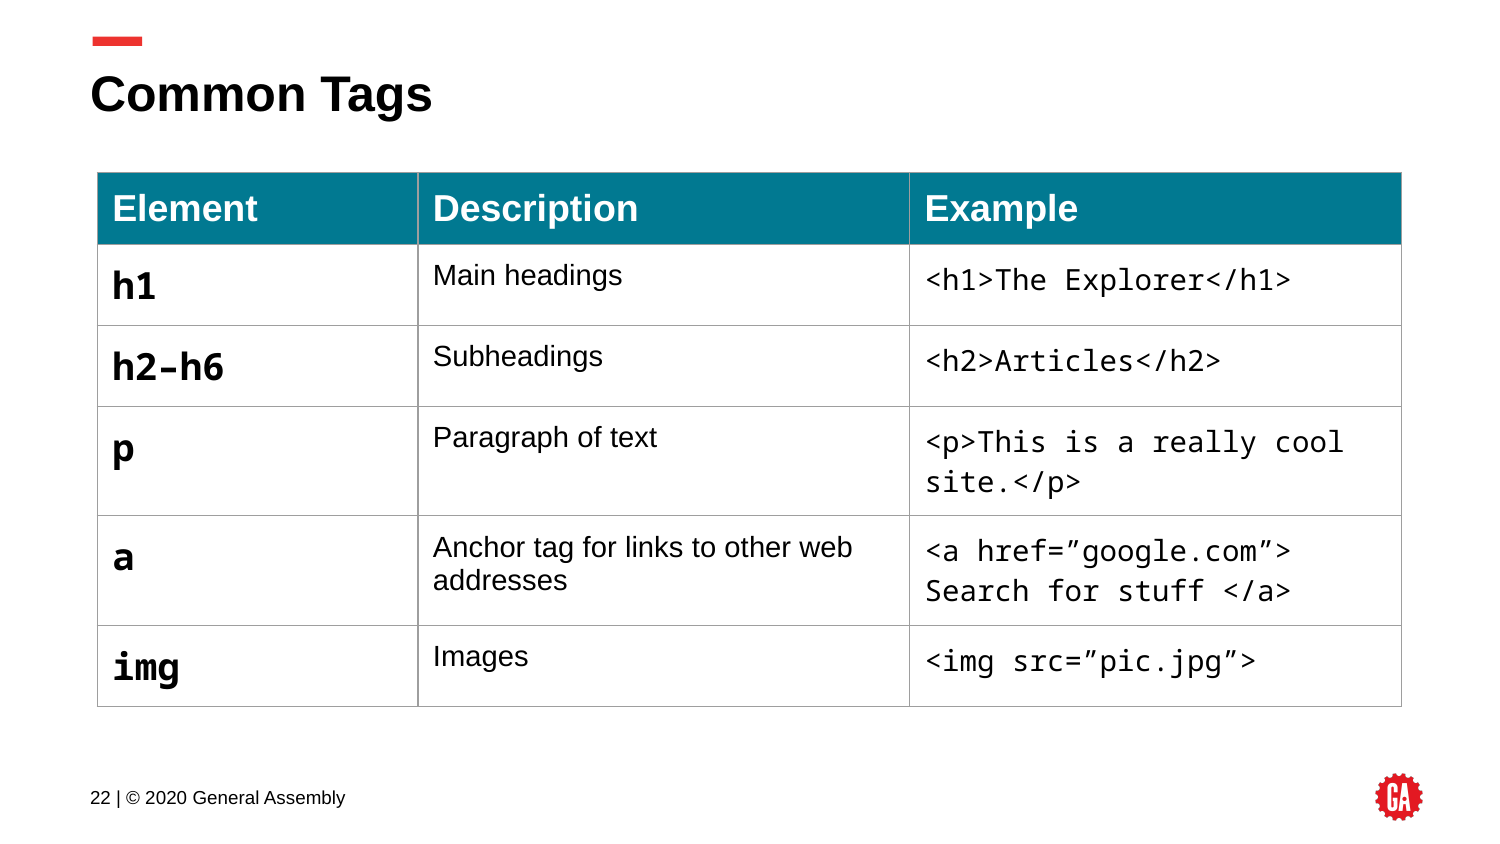

# Common Tags
| Element | Description | Example |
| --- | --- | --- |
| h1 | Main headings | <h1>The Explorer</h1> |
| h2–h6 | Subheadings | <h2>Articles</h2> |
| p | Paragraph of text | <p>This is a really cool site.</p> |
| a | Anchor tag for links to other web addresses | <a href=”google.com”> Search for stuff </a> |
| img | Images | <img src=”pic.jpg”> |
22 | © 2020 General Assembly